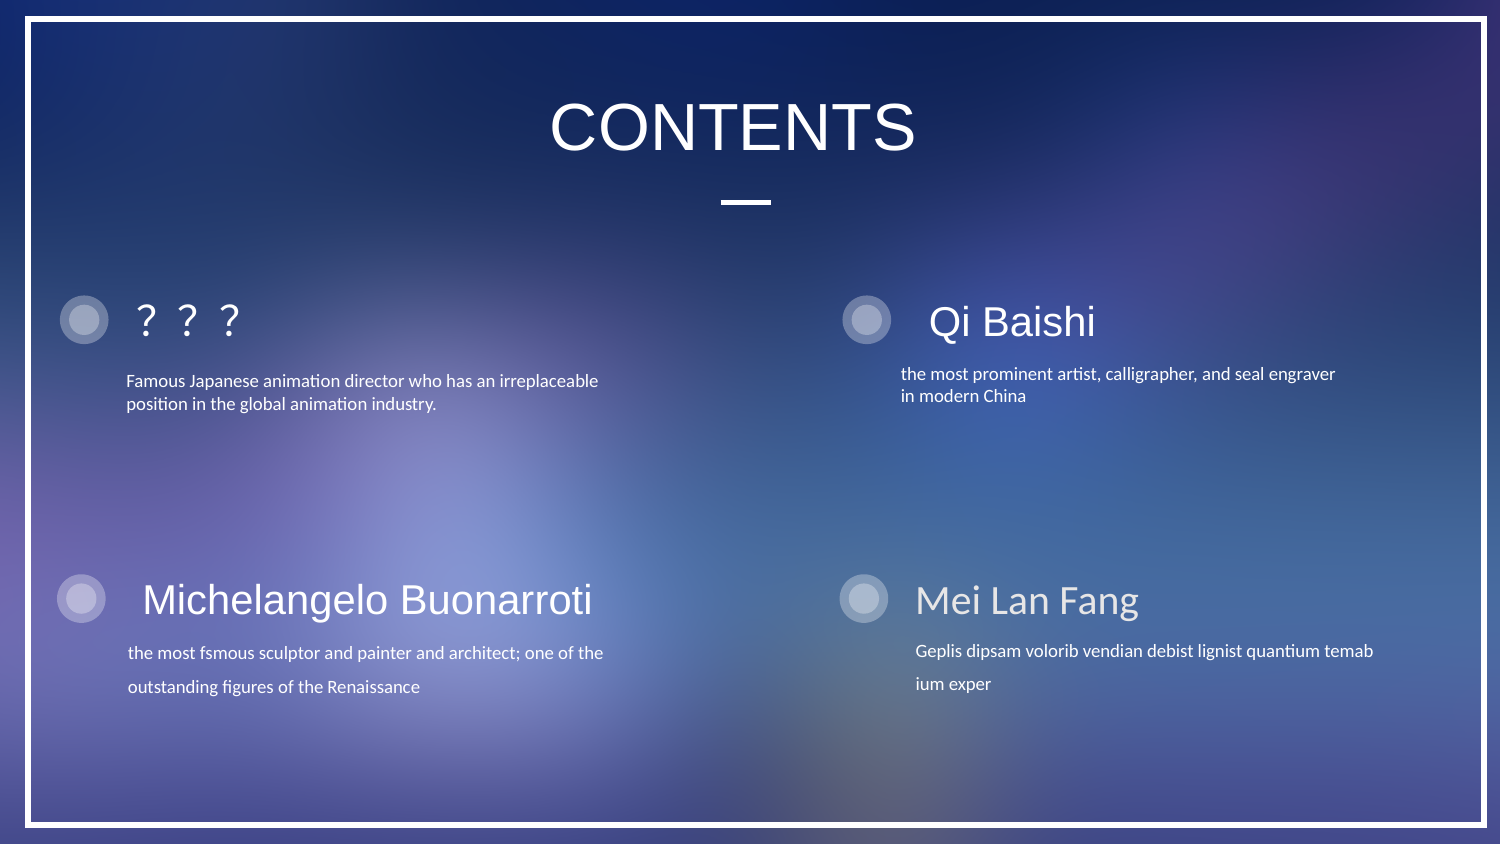

CONTENTS
？？？
Qi Baishi

the most prominent artist, calligrapher, and seal engraver in modern China
Famous Japanese animation director who has an irreplaceable position in the global animation industry.
Michelangelo Buonarroti
Mei Lan Fang

Geplis dipsam volorib vendian debist lignist quantium temab ium exper
the most fsmous sculptor and painter and architect; one of the outstanding figures of the Renaissance